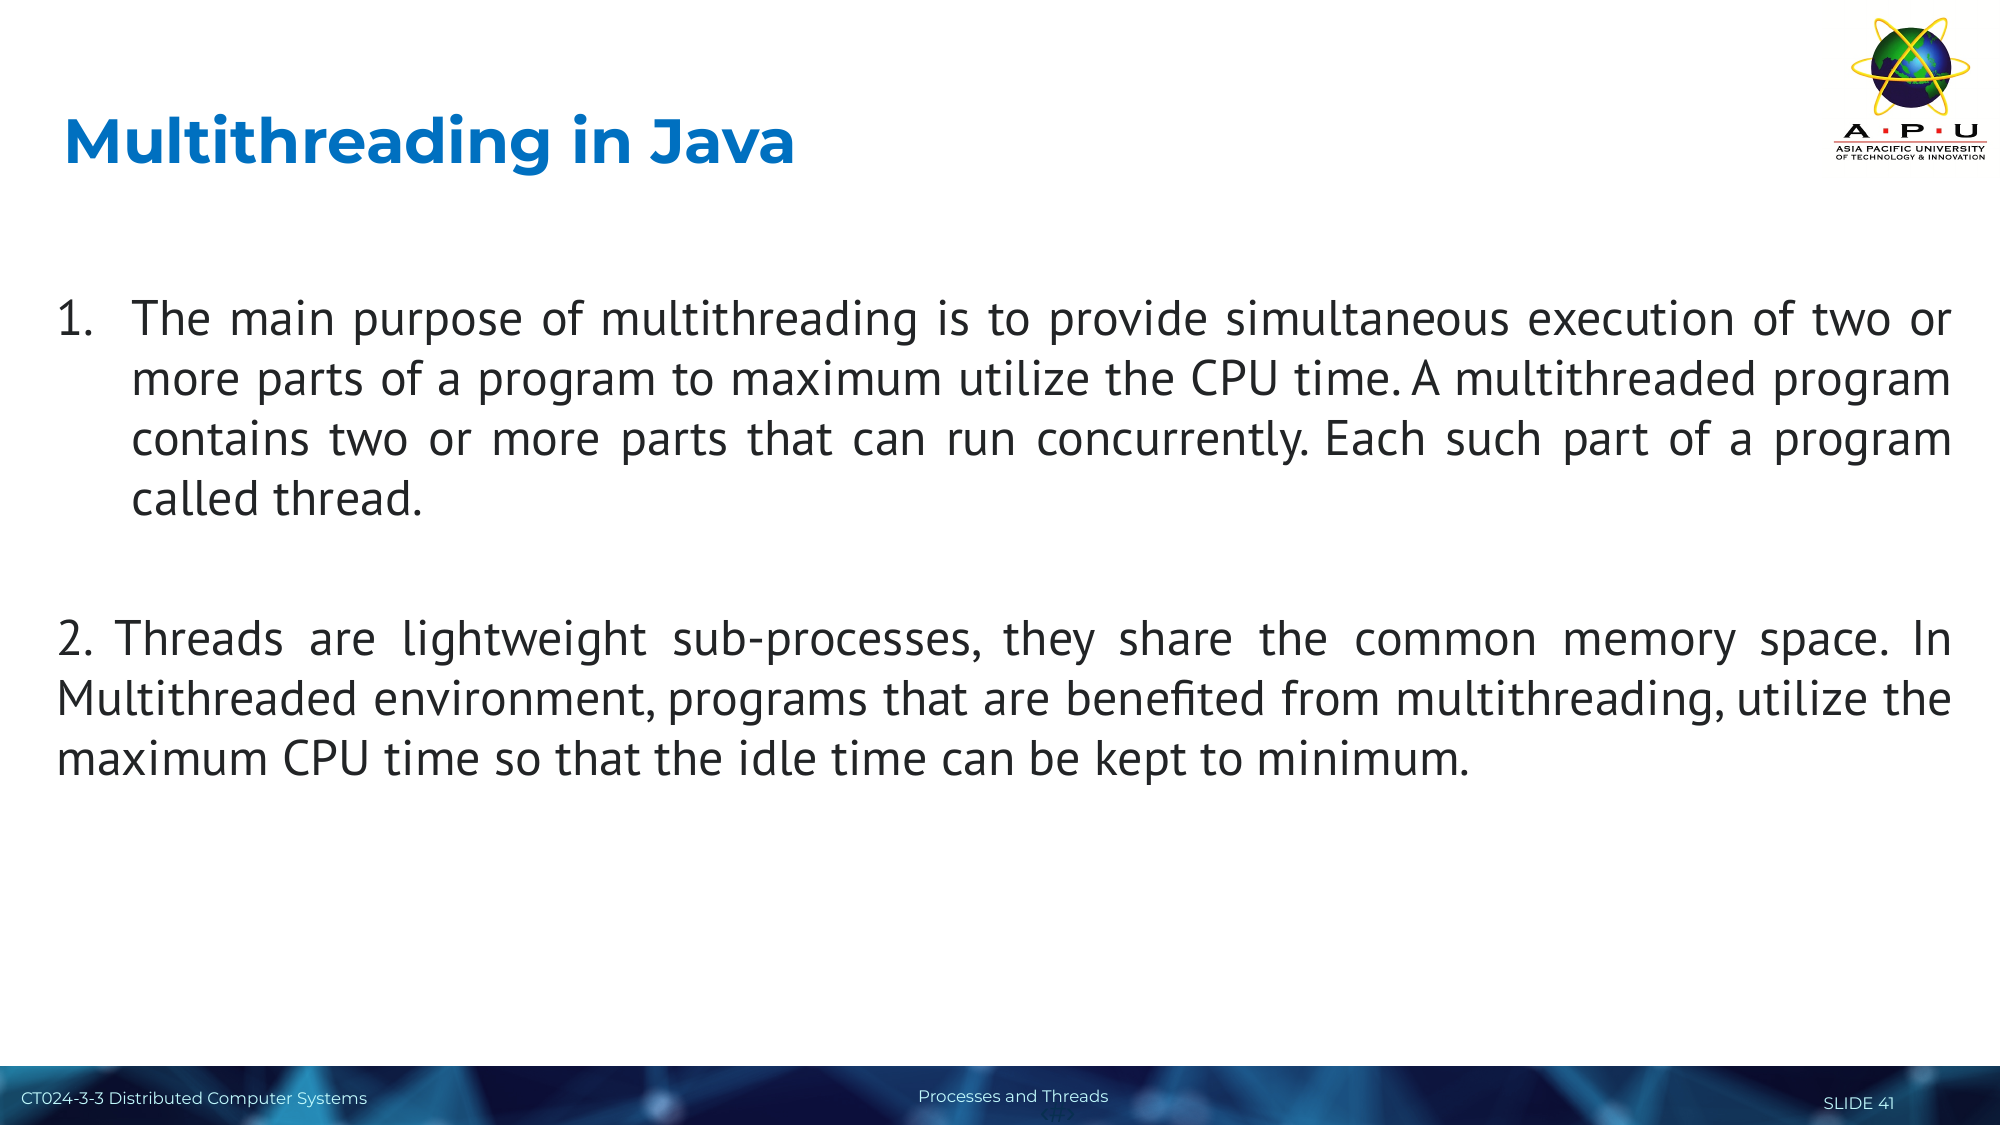

# Multithreading in Java
The main purpose of multithreading is to provide simultaneous execution of two or more parts of a program to maximum utilize the CPU time. A multithreaded program contains two or more parts that can run concurrently. Each such part of a program called thread.

2. Threads are lightweight sub-processes, they share the common memory space. In Multithreaded environment, programs that are benefited from multithreading, utilize the maximum CPU time so that the idle time can be kept to minimum.
‹#›